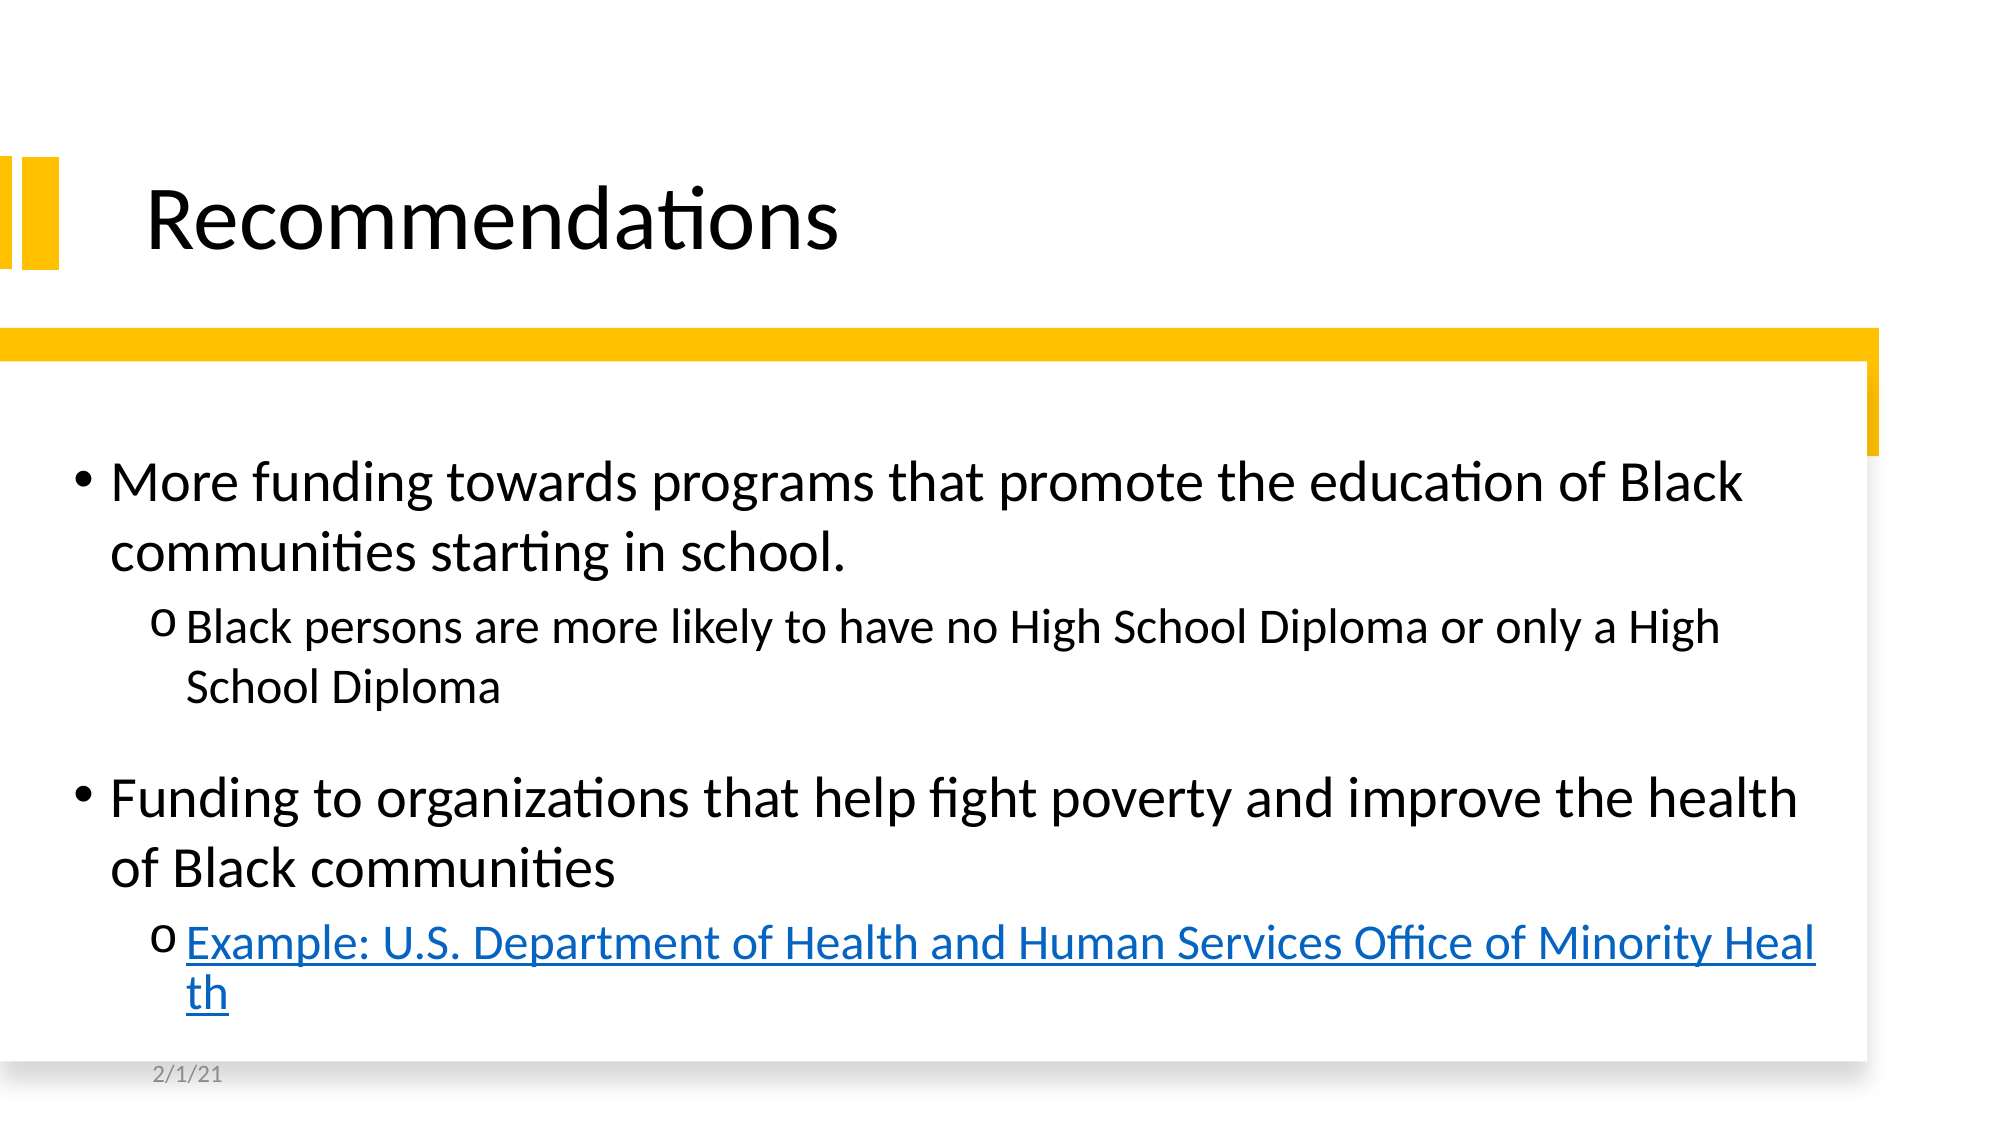

# Recommendations

More funding towards programs that promote the education of Black communities starting in school.
Black persons are more likely to have no High School Diploma or only a High School Diploma
Funding to organizations that help fight poverty and improve the health of Black communities
Example: U.S. Department of Health and Human Services Office of Minority Health
2/1/21
Capstone 3 | Census Data | By Jasmin Bauer
22